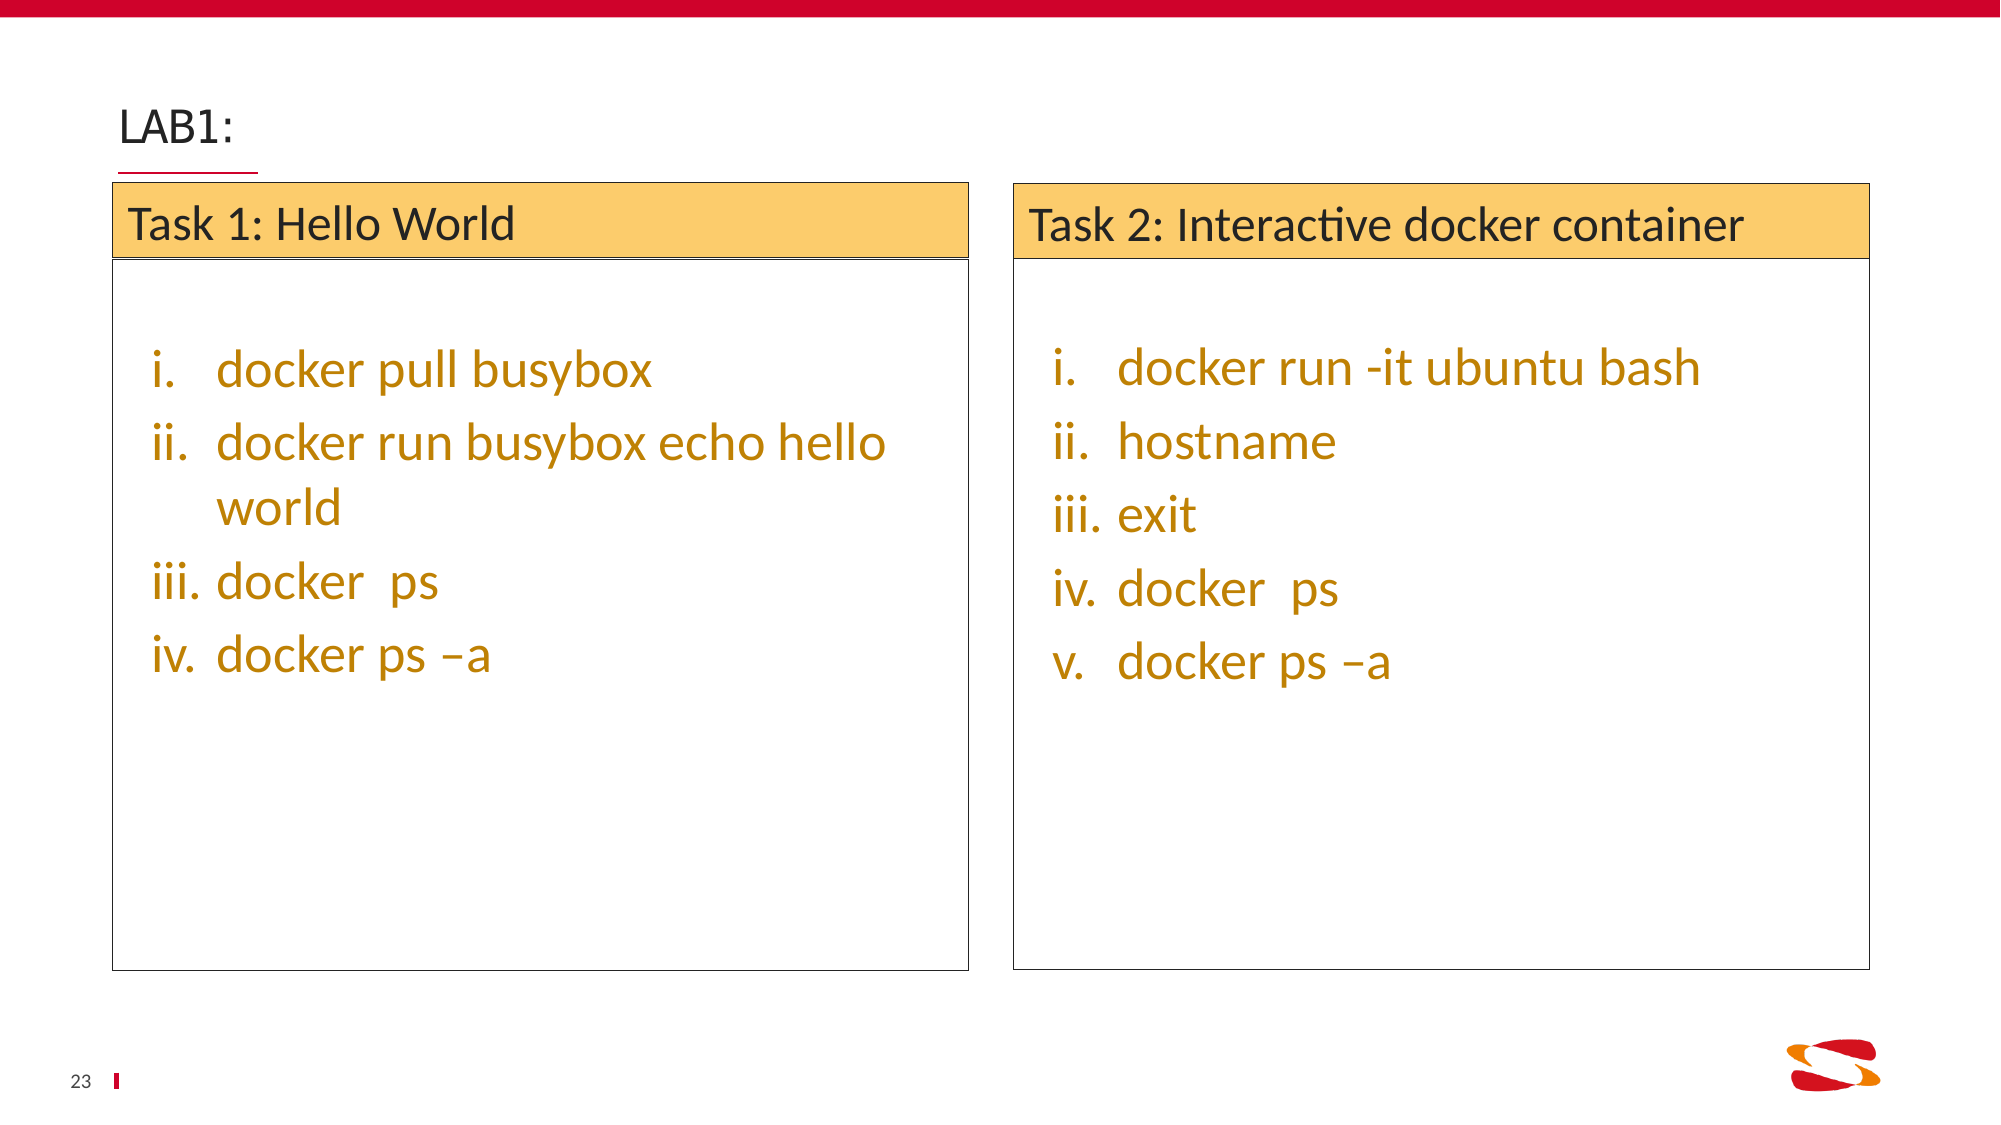

# Lab1:
Task 1: Hello World
Task 2: Interactive docker container

docker run -it ubuntu bash
hostname
exit
docker  ps
docker ps –a

docker pull busybox
docker run busybox echo hello world
docker  ps
docker ps –a
23